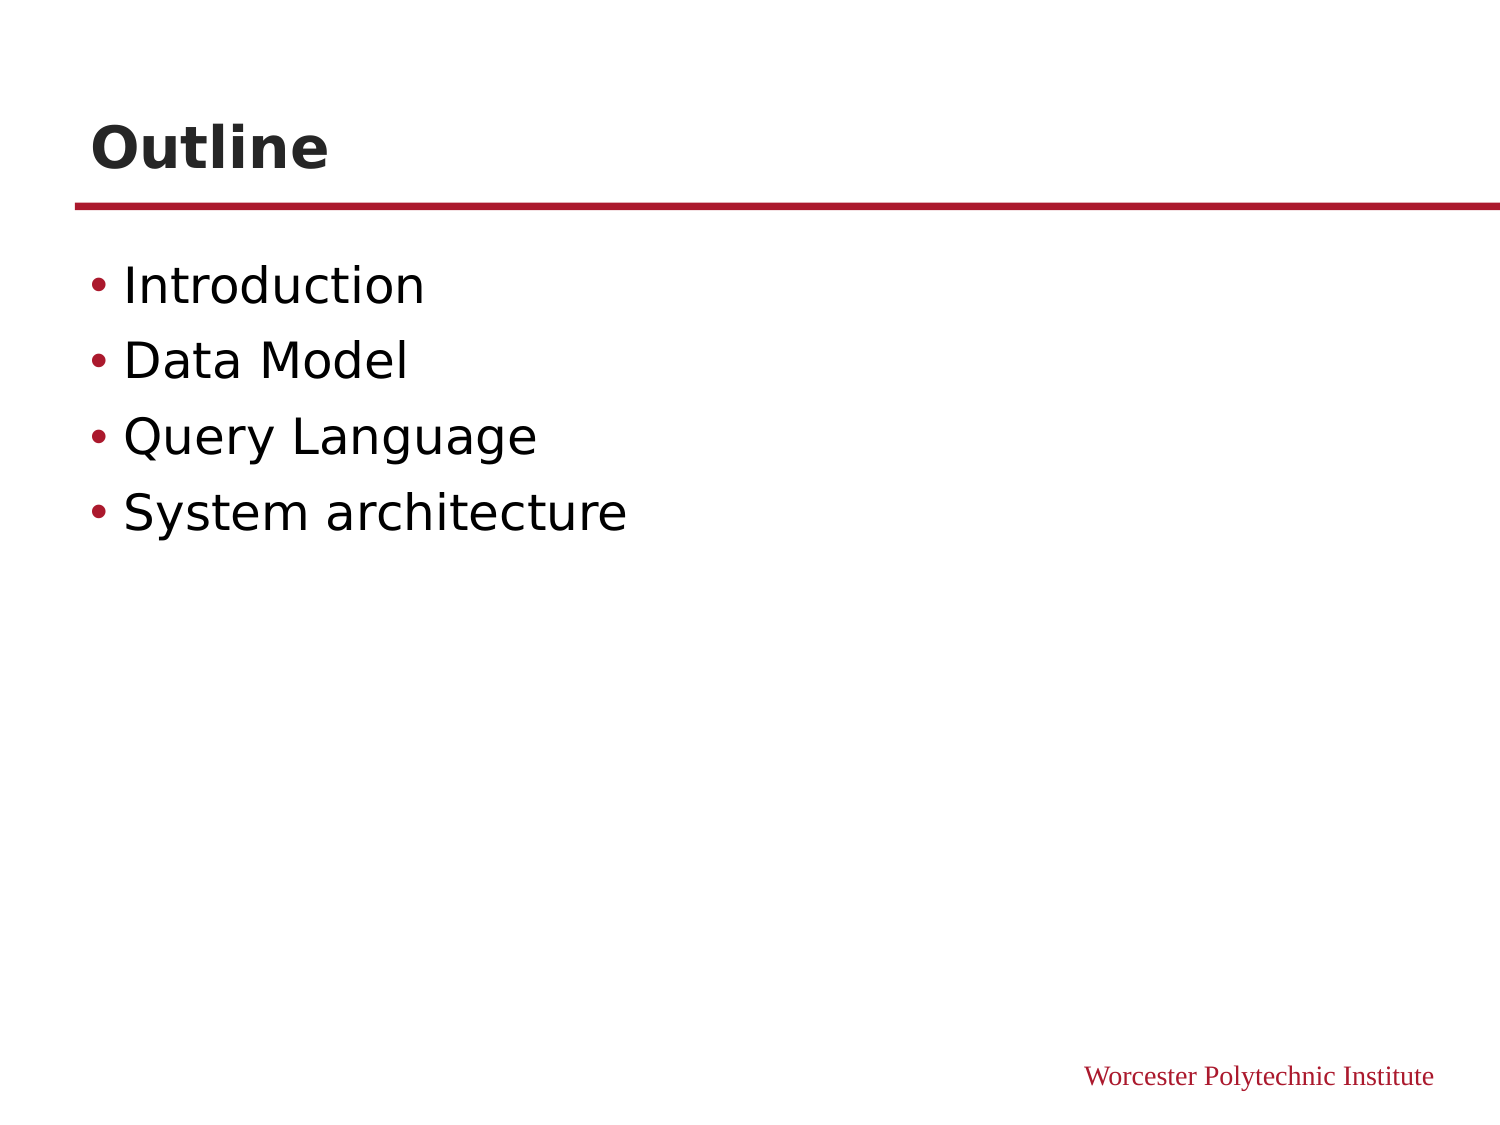

# Outline
Introduction
Data Model
Query Language
System architecture